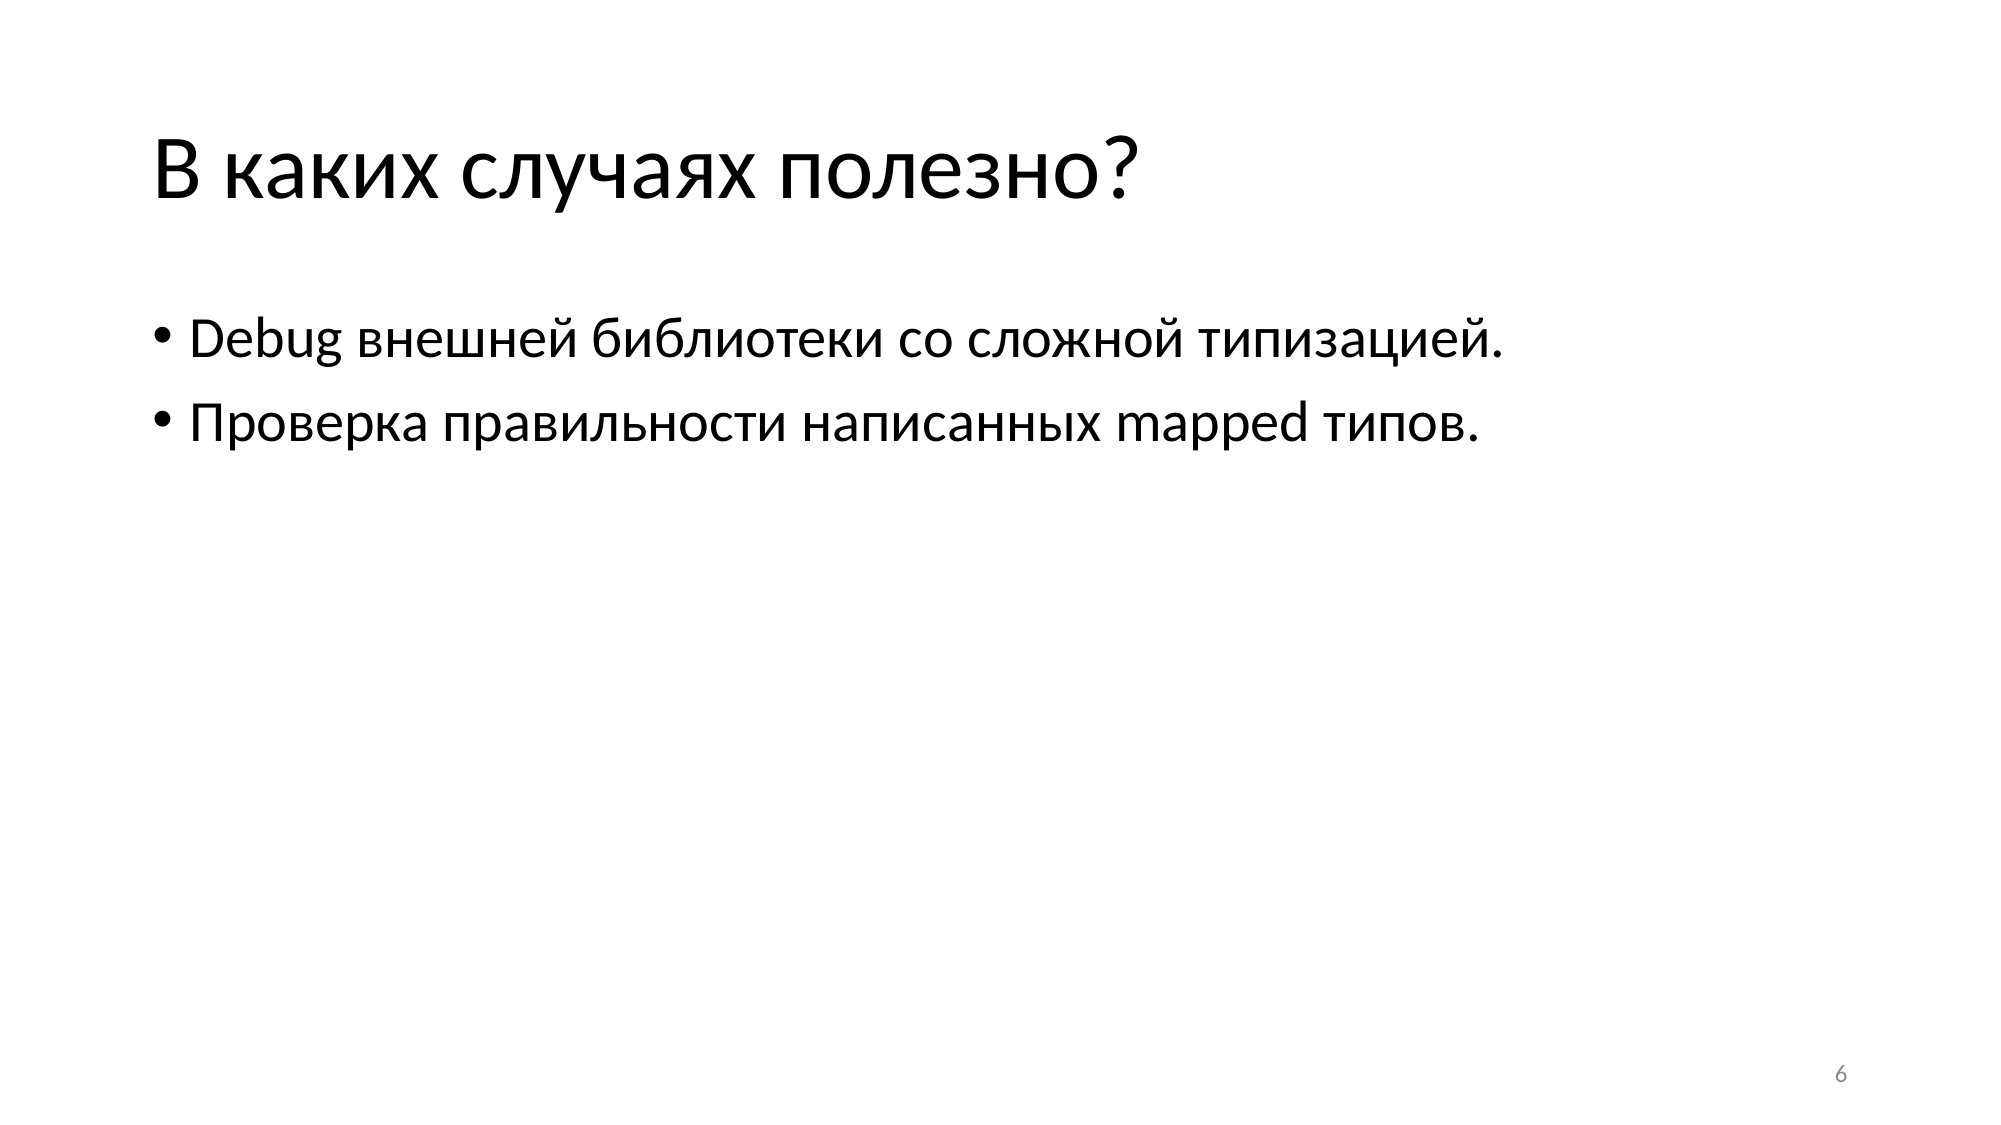

# В каких случаях полезно?
Debug внешней библиотеки со сложной типизацией.
Проверка правильности написанных mapped типов.

6